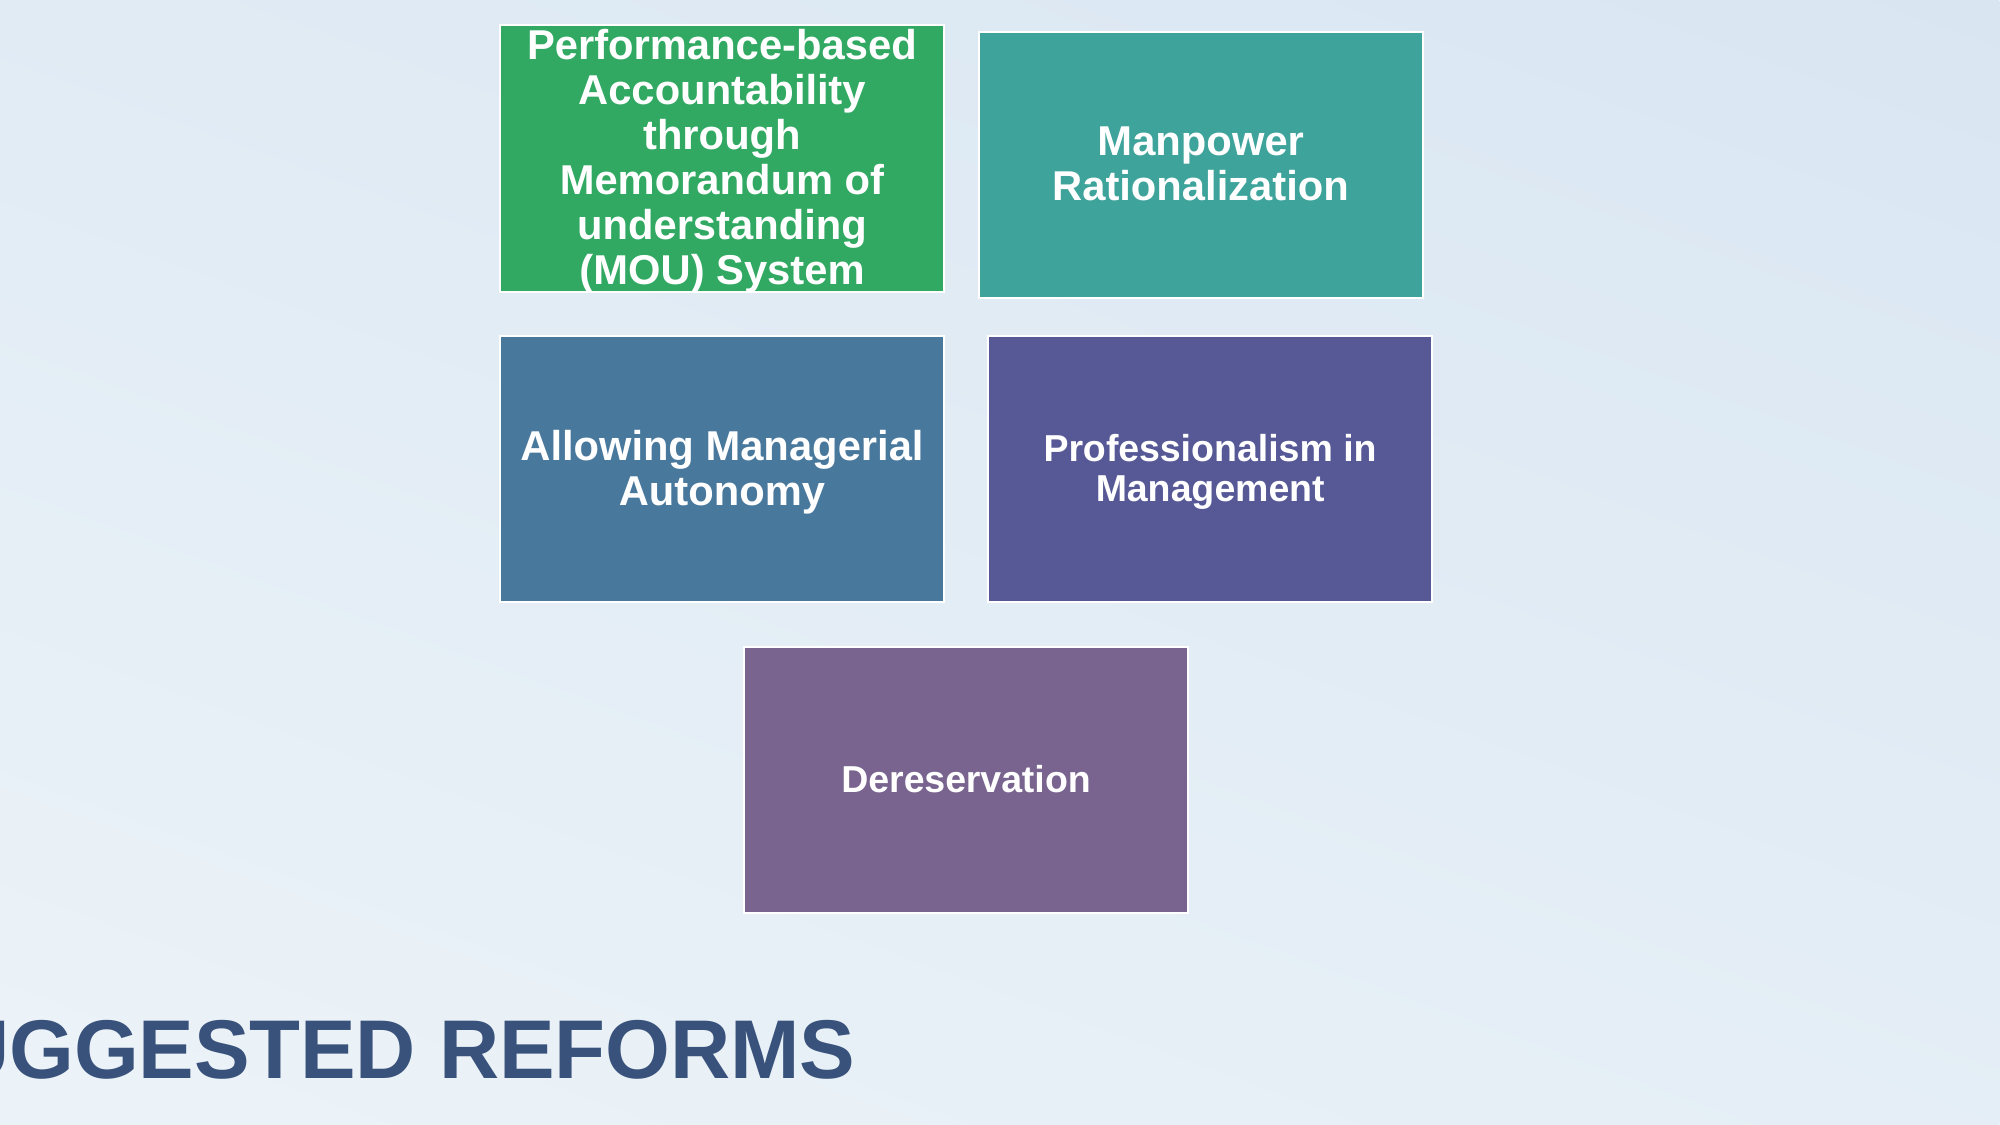

Performance-based Accountability through Memorandum of understanding (MOU) System
Manpower Rationalization
Allowing Managerial Autonomy
Professionalism in Management
Dereservation
SUGGESTED REFORMS